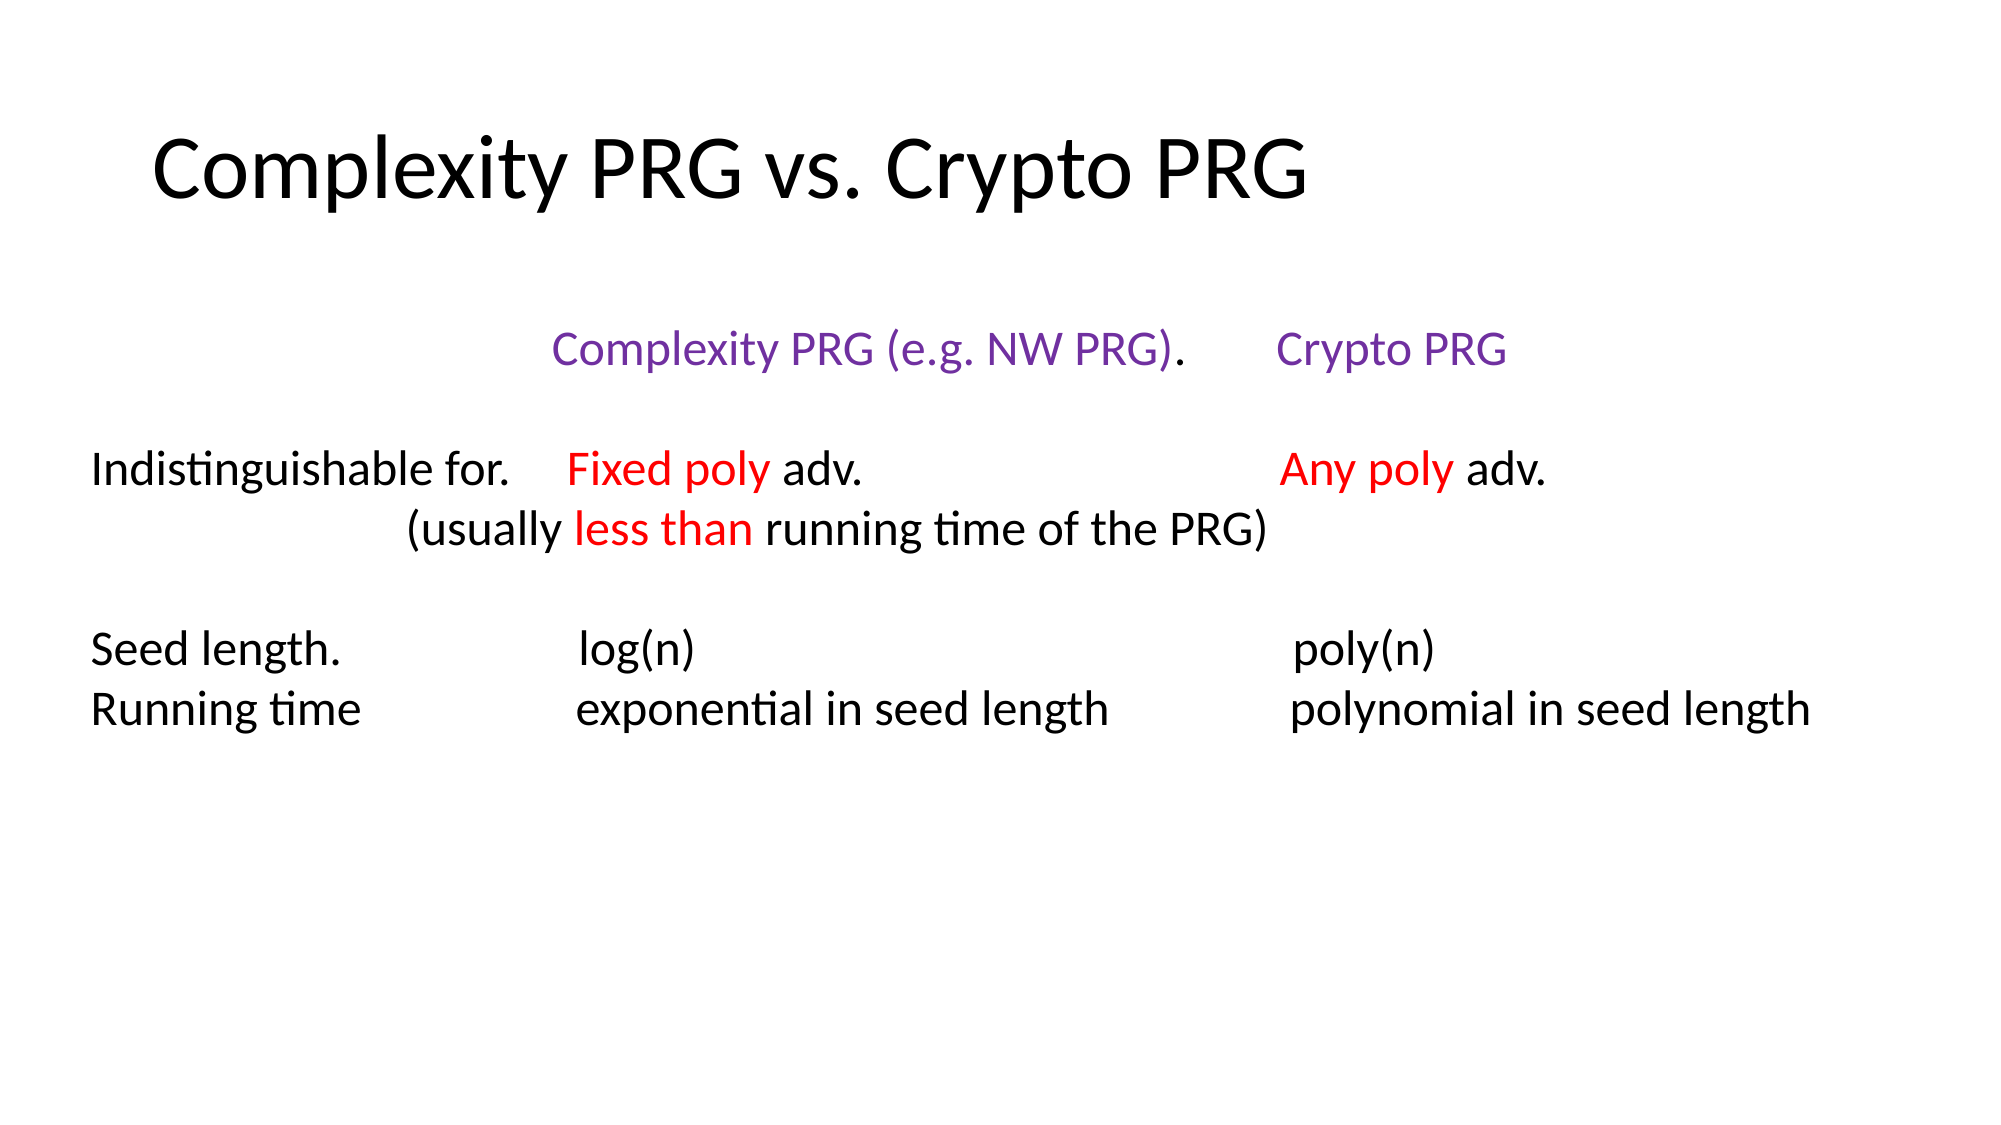

# Complexity PRG vs. Crypto PRG
                                         Complexity PRG (e.g. NW PRG).        Crypto PRG

Indistinguishable for.     Fixed poly adv.                                     Any poly adv.
                            (usually less than running time of the PRG)

Seed length.                     log(n)                                                     poly(n)
Running time                   exponential in seed length                polynomial in seed length